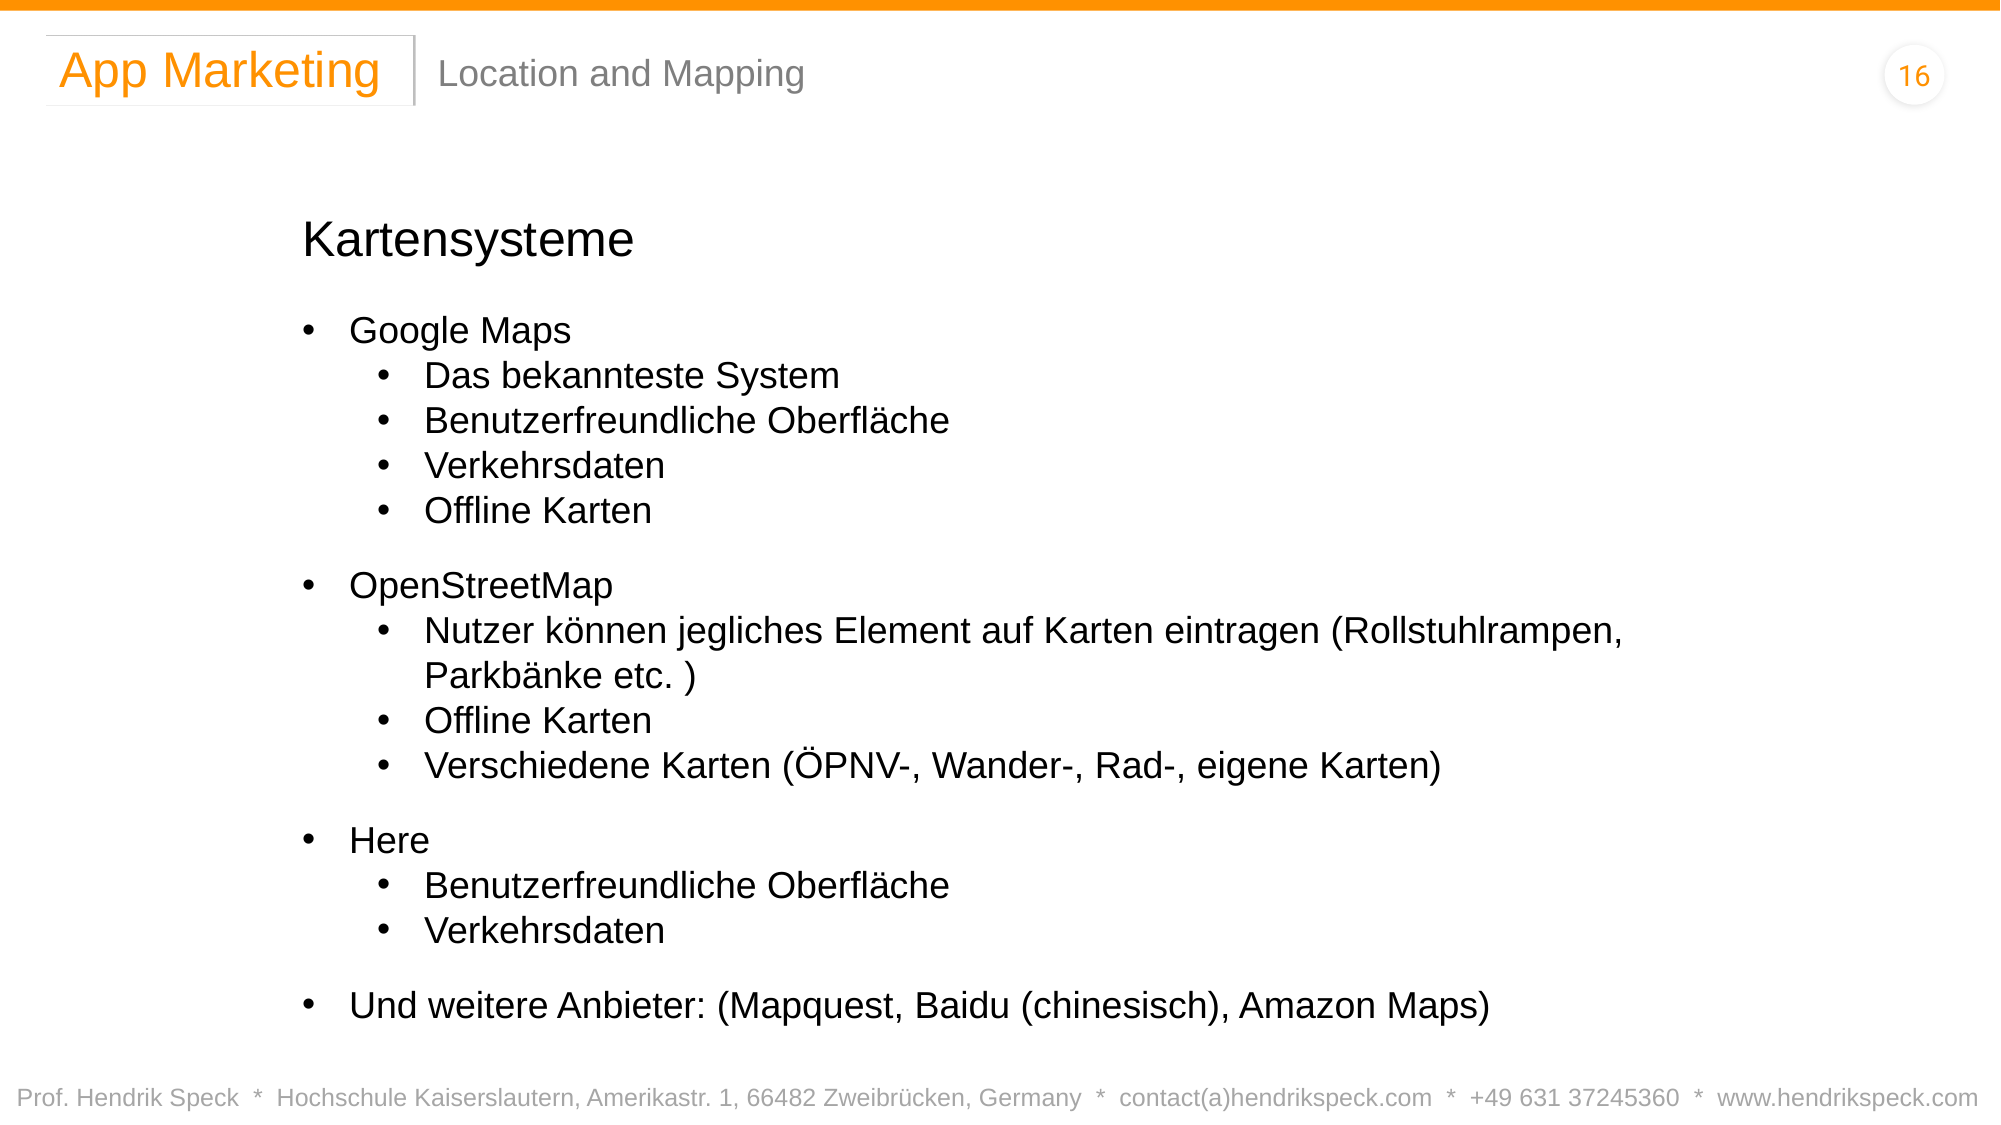

App Marketing
Location and Mapping
16
Kartensysteme

Google Maps
Das bekannteste System
Benutzerfreundliche Oberfläche
Verkehrsdaten
Offline Karten

OpenStreetMap
Nutzer können jegliches Element auf Karten eintragen (Rollstuhlrampen, Parkbänke etc. )
Offline Karten
Verschiedene Karten (ÖPNV-, Wander-, Rad-, eigene Karten)

Here
Benutzerfreundliche Oberfläche
Verkehrsdaten

Und weitere Anbieter: (Mapquest, Baidu (chinesisch), Amazon Maps)